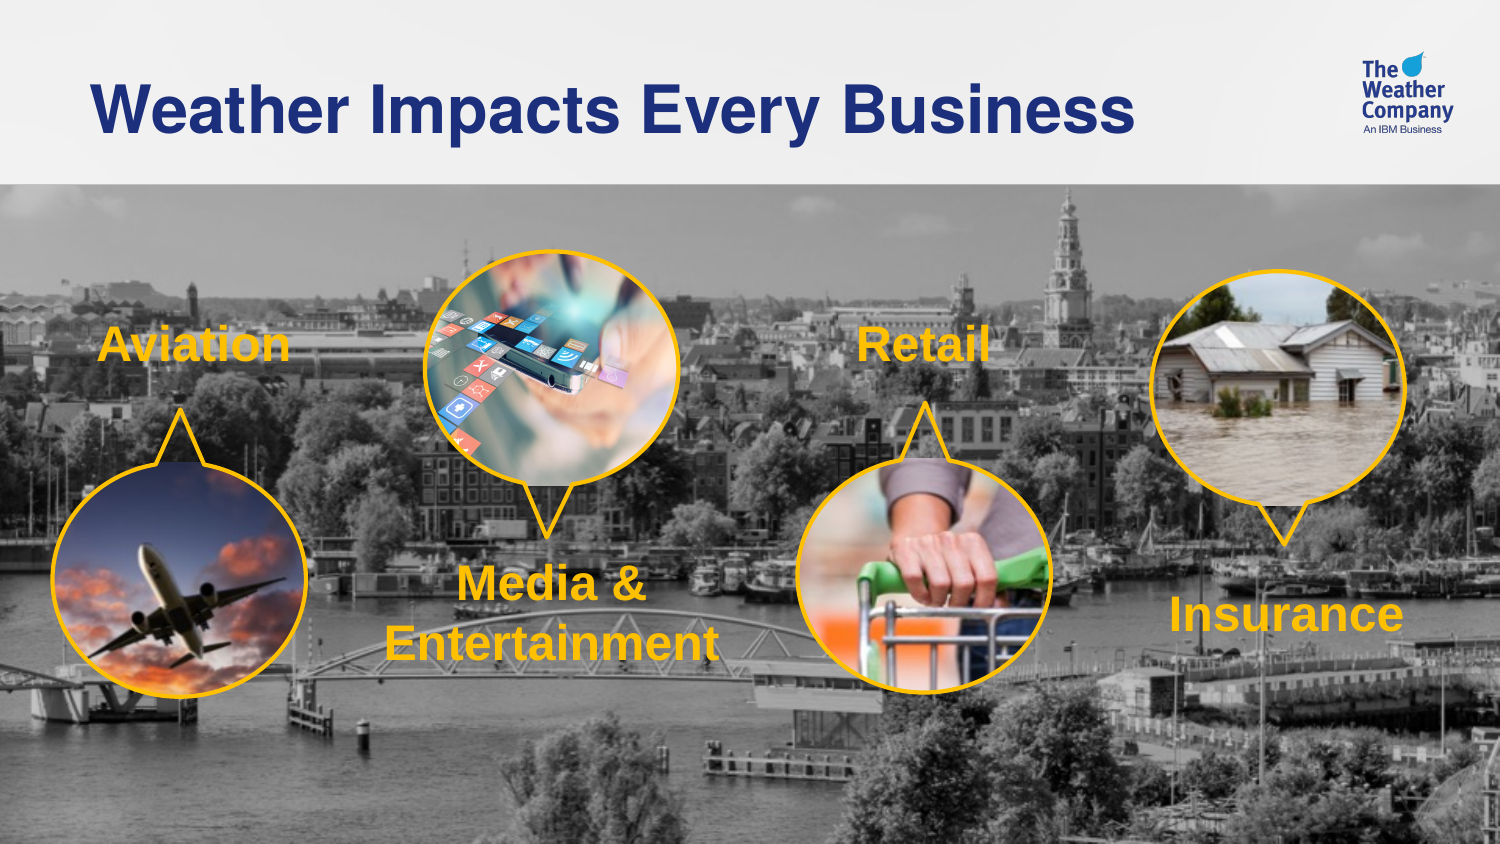

Weather Impacts Every Business

Aviation
Retail

Media &
Entertainment
Insurance